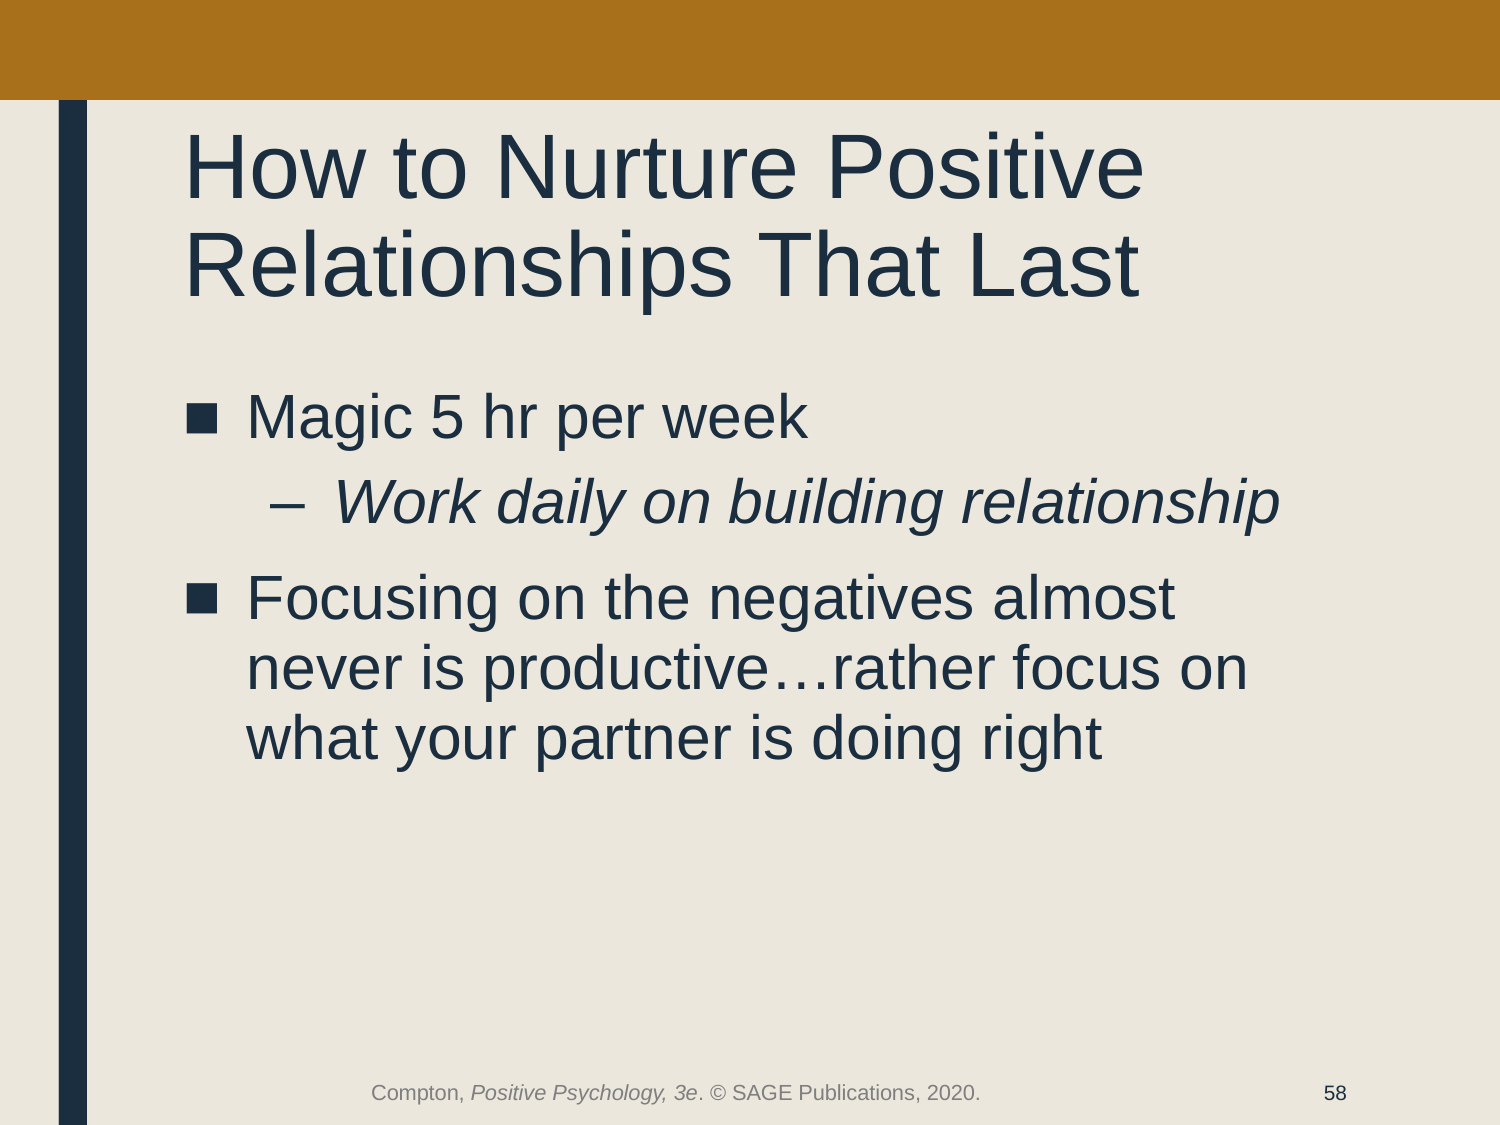

# How to Nurture Positive Relationships That Last
Magic 5 hr per week
Work daily on building relationship
Focusing on the negatives almost never is productive…rather focus on what your partner is doing right

Compton, Positive Psychology, 3e. © SAGE Publications, 2020.
58